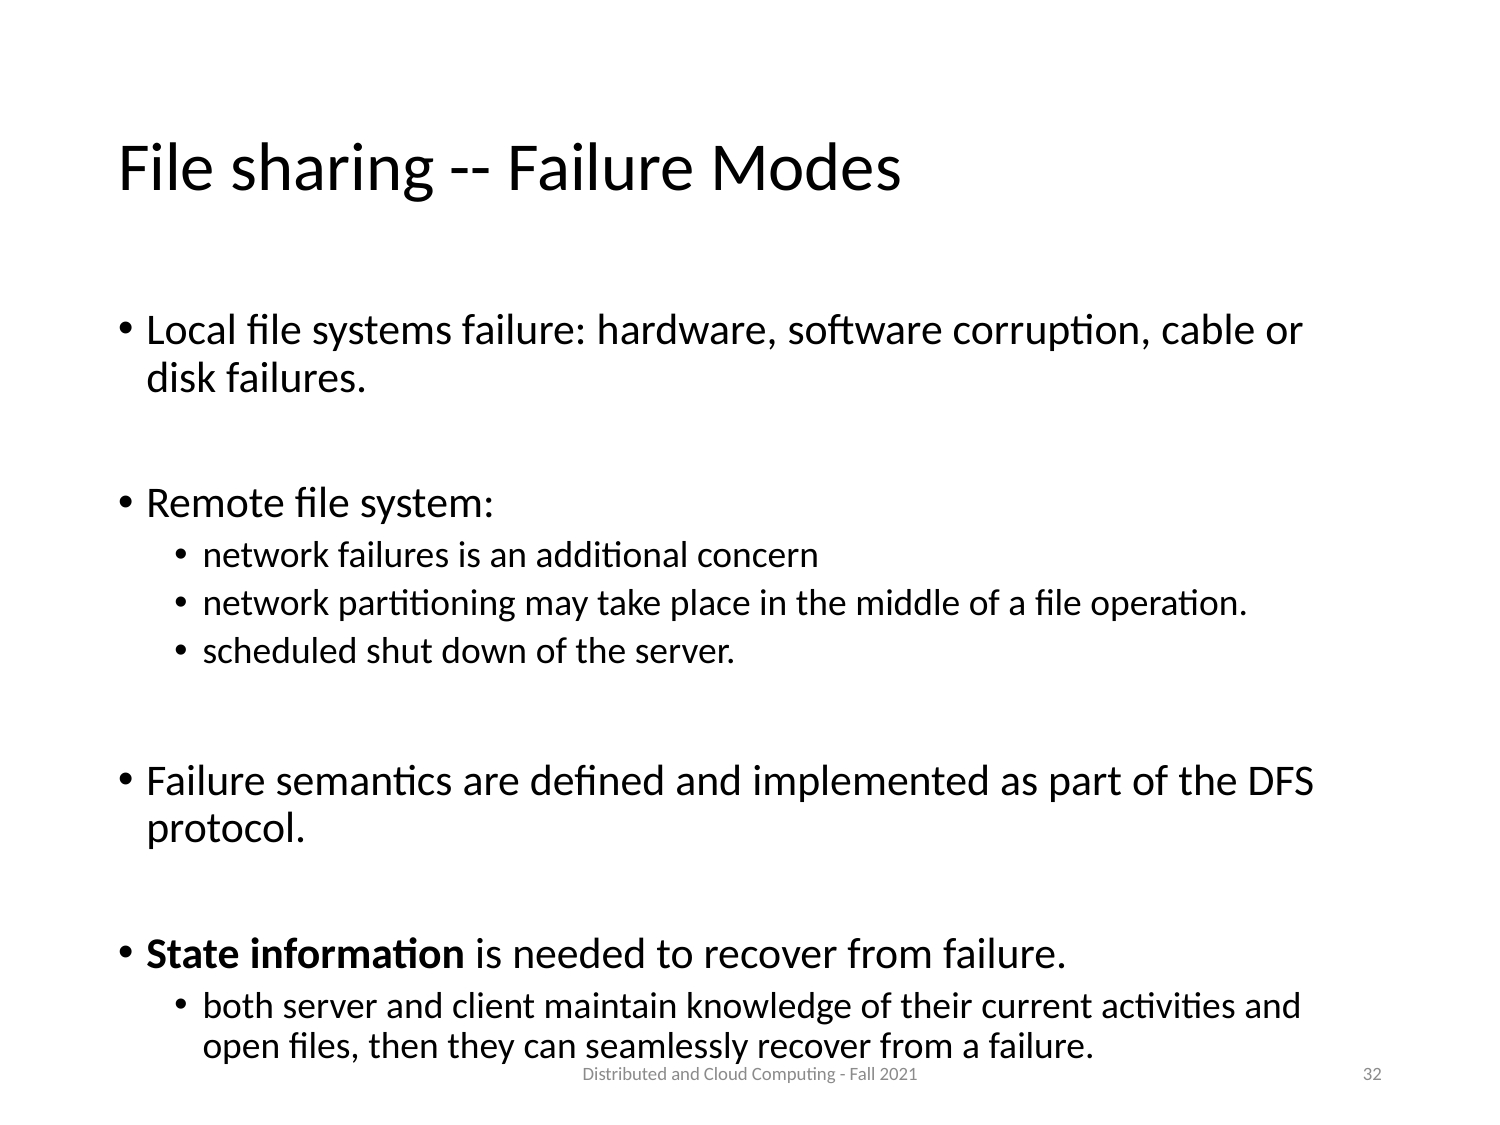

# File sharing -- Failure Modes
Local file systems failure: hardware, software corruption, cable or disk failures.

Remote file system:
network failures is an additional concern
network partitioning may take place in the middle of a file operation.
scheduled shut down of the server.

Failure semantics are defined and implemented as part of the DFS protocol.

State information is needed to recover from failure.
both server and client maintain knowledge of their current activities and open files, then they can seamlessly recover from a failure.

Distributed and Cloud Computing - Fall 2021
32